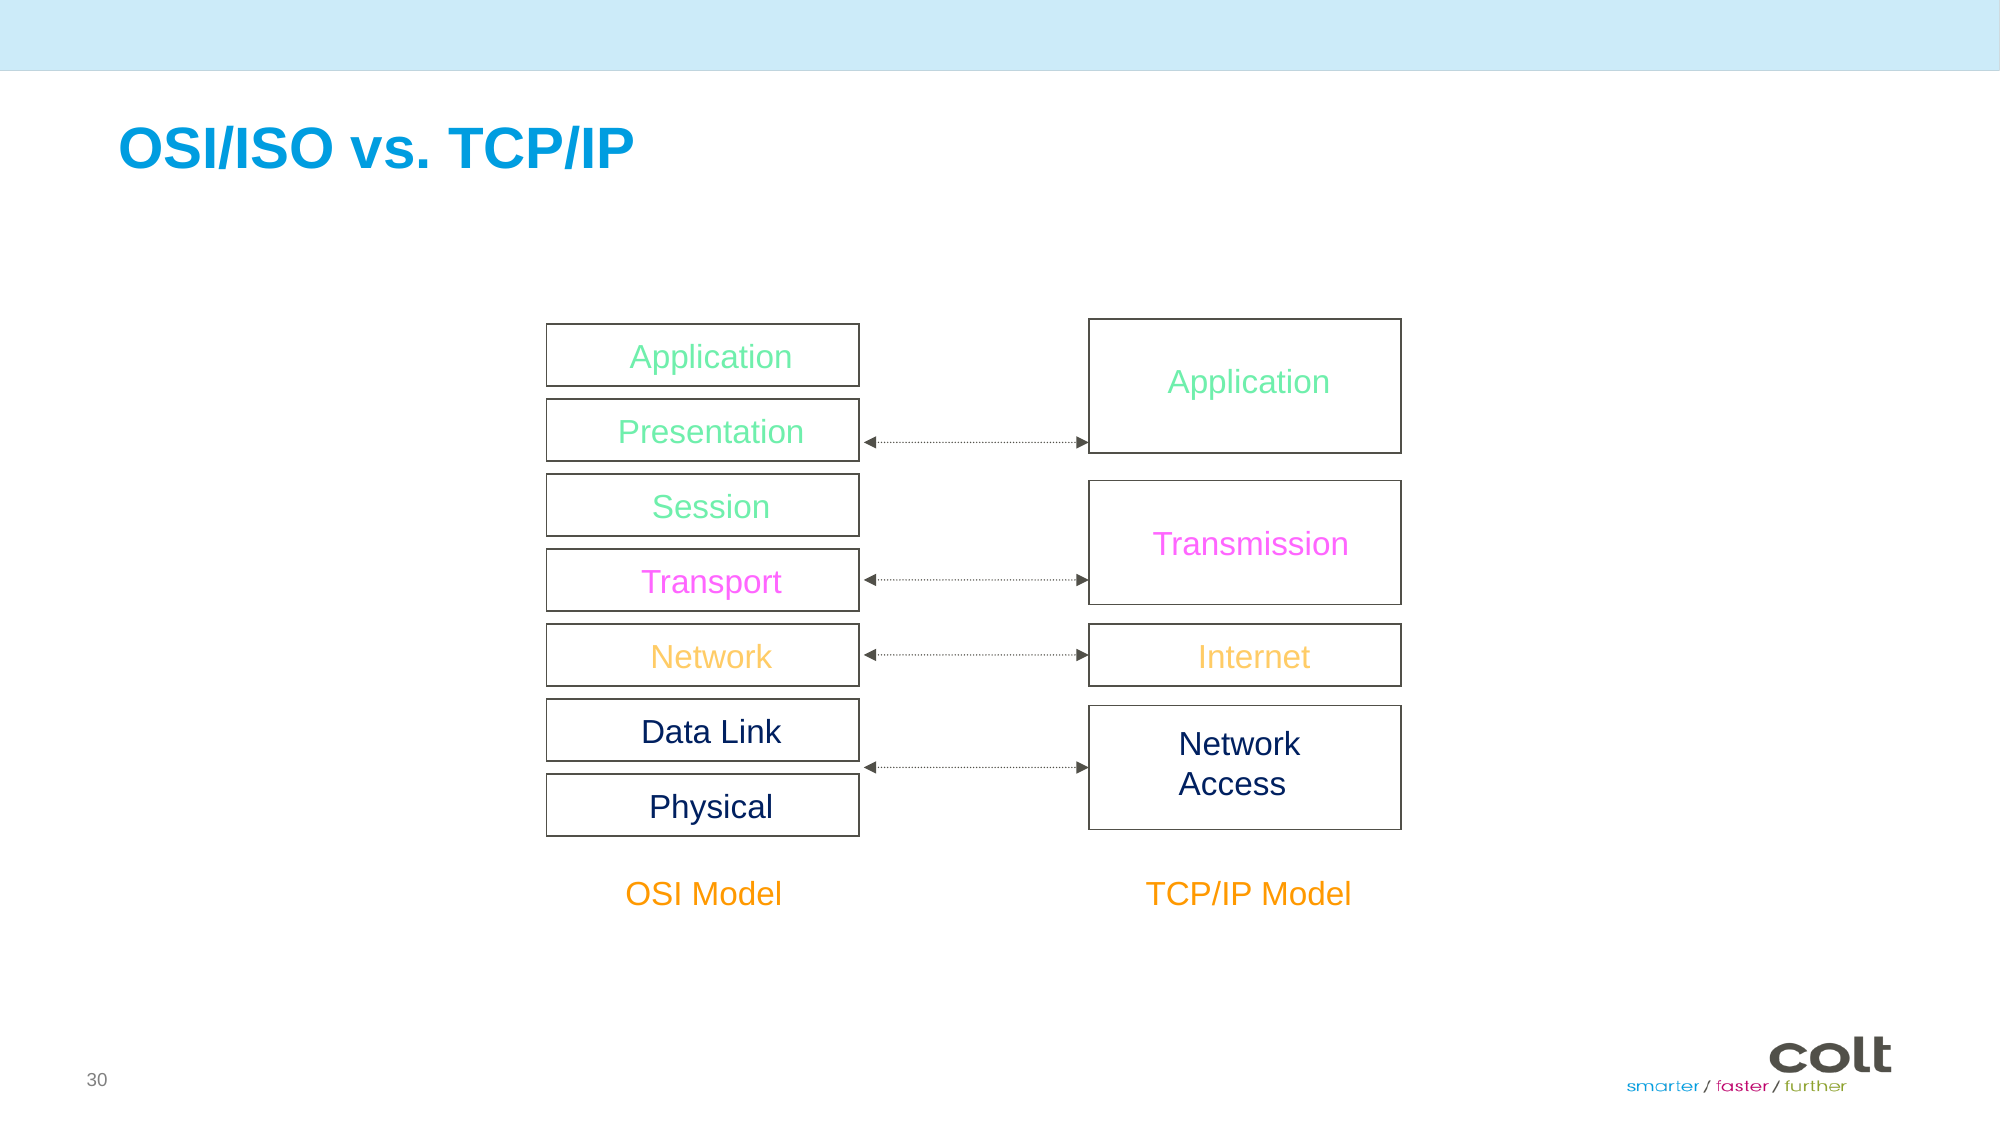

# OSI/ISO vs. TCP/IP

Application
Application

Presentation

Session

Transmission

Transport

Network
Internet

Data Link

Network
Access (*)

Physical
OSI Model
TCP/IP Model